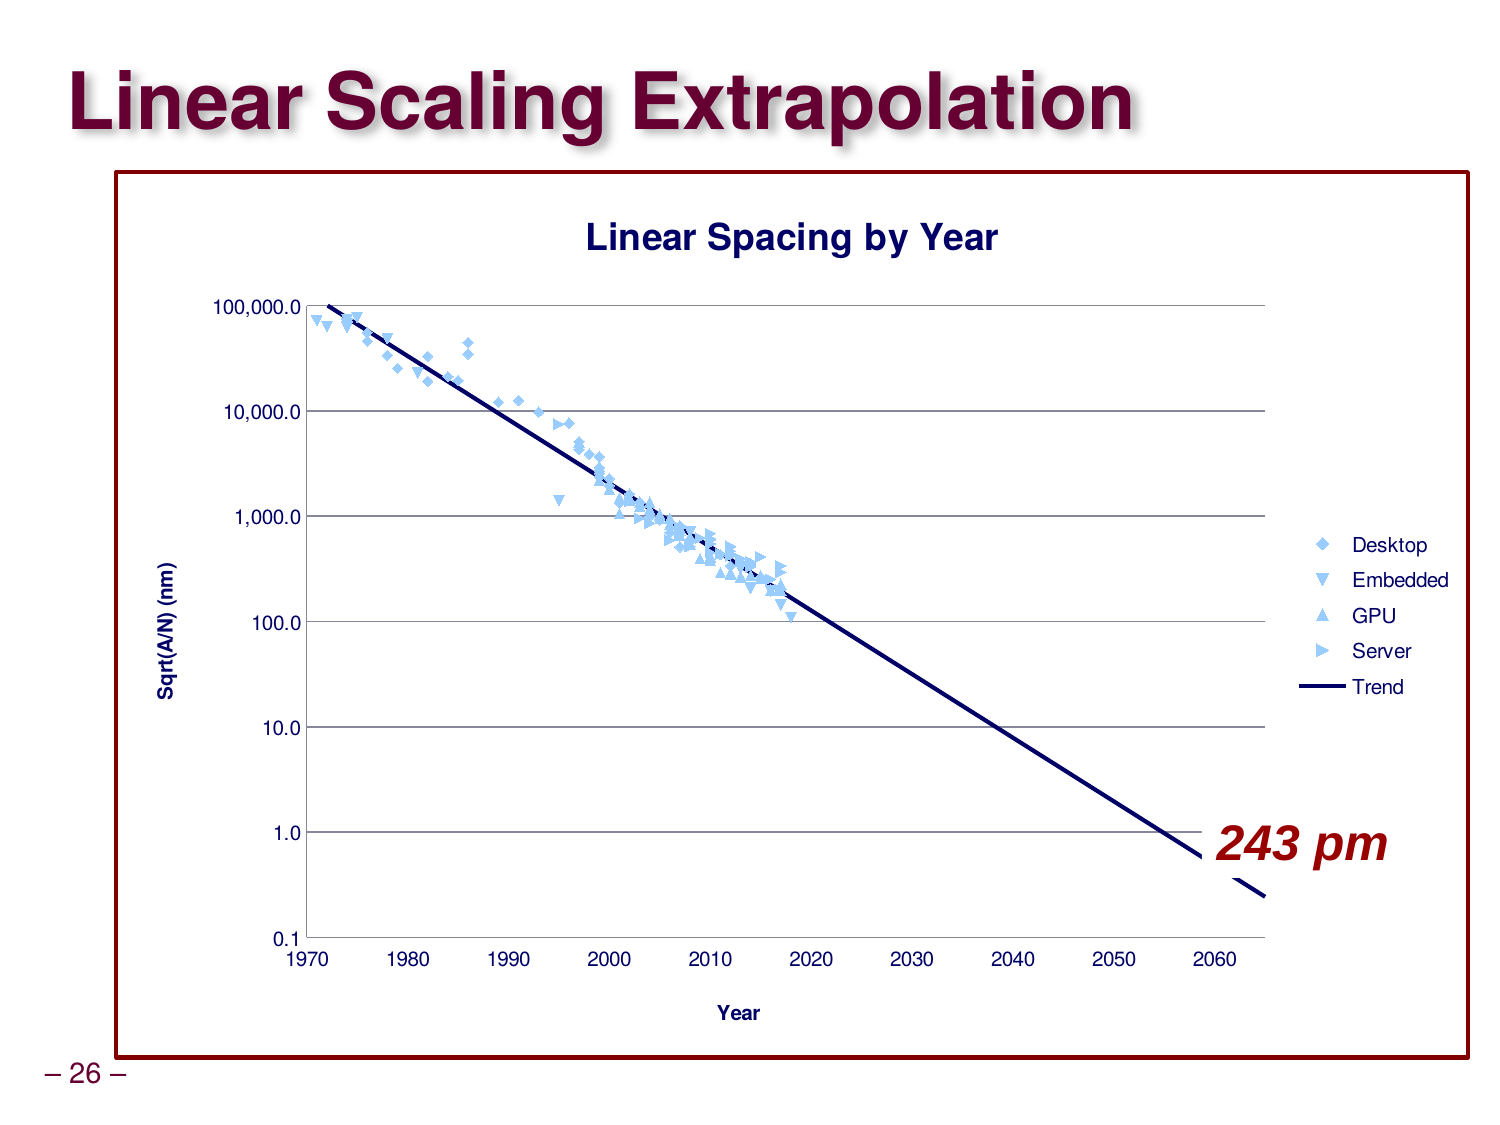

# Linear Scaling Extrapolation

### Chart: Linear Spacing by Year

| Category |  |  |  |  |  |
|---|---|---|---|---|---|
243 pm